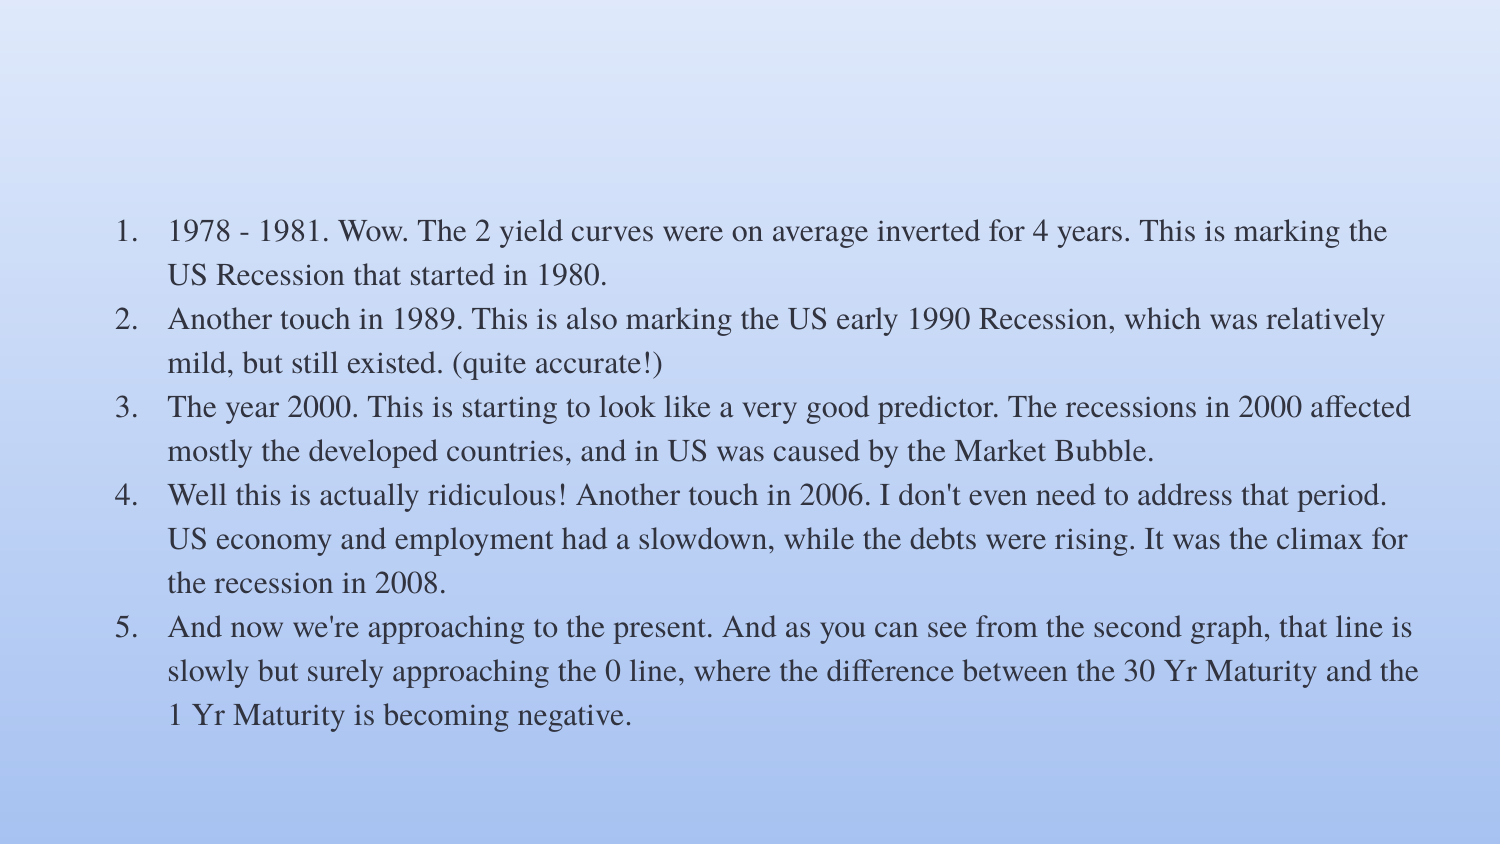

1978 - 1981. Wow. The 2 yield curves were on average inverted for 4 years. This is marking the US Recession that started in 1980.
Another touch in 1989. This is also marking the US early 1990 Recession, which was relatively mild, but still existed. (quite accurate!)
The year 2000. This is starting to look like a very good predictor. The recessions in 2000 affected mostly the developed countries, and in US was caused by the Market Bubble.
Well this is actually ridiculous! Another touch in 2006. I don't even need to address that period. US economy and employment had a slowdown, while the debts were rising. It was the climax for the recession in 2008.
And now we're approaching to the present. And as you can see from the second graph, that line is slowly but surely approaching the 0 line, where the difference between the 30 Yr Maturity and the 1 Yr Maturity is becoming negative.